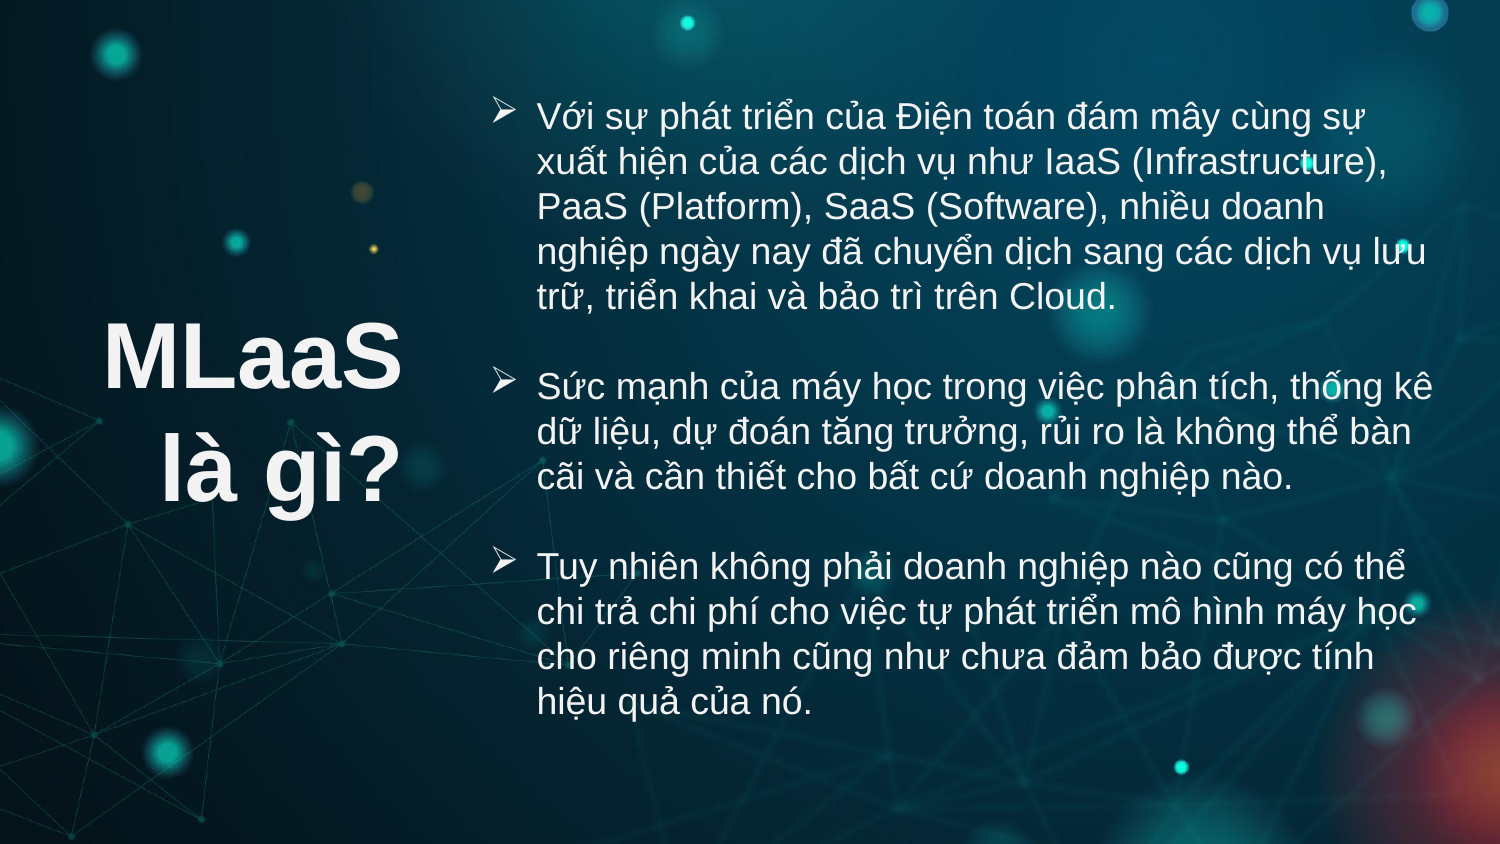

Với sự phát triển của Điện toán đám mây cùng sự xuất hiện của các dịch vụ như IaaS (Infrastructure), PaaS (Platform), SaaS (Software), nhiều doanh nghiệp ngày nay đã chuyển dịch sang các dịch vụ lưu trữ, triển khai và bảo trì trên Cloud.

Sức mạnh của máy học trong việc phân tích, thống kê dữ liệu, dự đoán tăng trưởng, rủi ro là không thể bàn cãi và cần thiết cho bất cứ doanh nghiệp nào.

Tuy nhiên không phải doanh nghiệp nào cũng có thể chi trả chi phí cho việc tự phát triển mô hình máy học cho riêng minh cũng như chưa đảm bảo được tính hiệu quả của nó.
# MLaaS là gì?